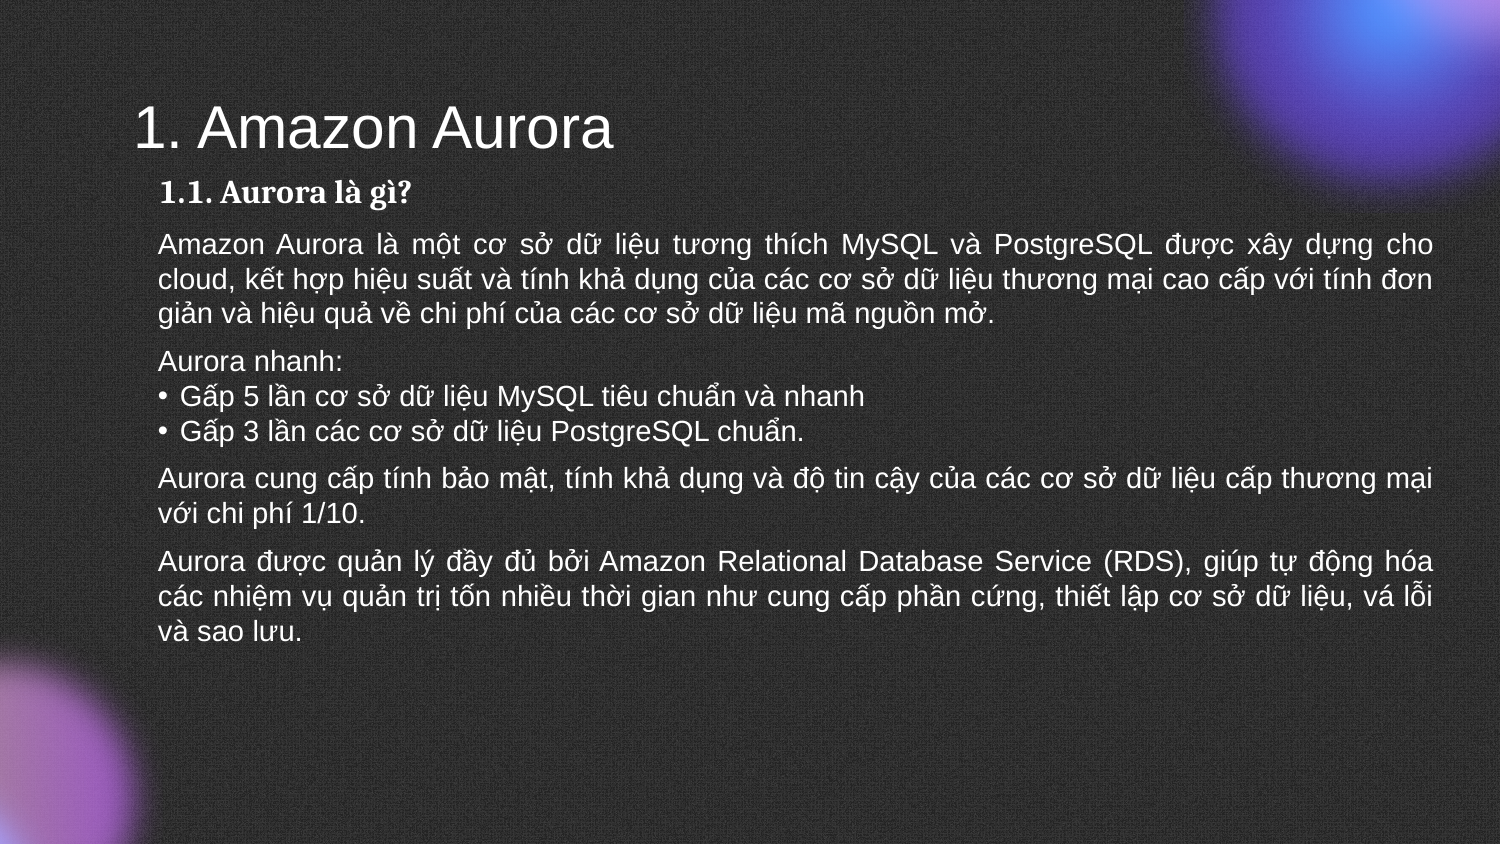

# 1. Amazon Aurora
1.1. Aurora là gì?

Amazon Aurora là một cơ sở dữ liệu tương thích MySQL và PostgreSQL được xây dựng cho cloud, kết hợp hiệu suất và tính khả dụng của các cơ sở dữ liệu thương mại cao cấp với tính đơn giản và hiệu quả về chi phí của các cơ sở dữ liệu mã nguồn mở.
Aurora nhanh:
Gấp 5 lần cơ sở dữ liệu MySQL tiêu chuẩn và nhanh
Gấp 3 lần các cơ sở dữ liệu PostgreSQL chuẩn.
Aurora cung cấp tính bảo mật, tính khả dụng và độ tin cậy của các cơ sở dữ liệu cấp thương mại với chi phí 1/10.
Aurora được quản lý đầy đủ bởi Amazon Relational Database Service (RDS), giúp tự động hóa các nhiệm vụ quản trị tốn nhiều thời gian như cung cấp phần cứng, thiết lập cơ sở dữ liệu, vá lỗi và sao lưu.